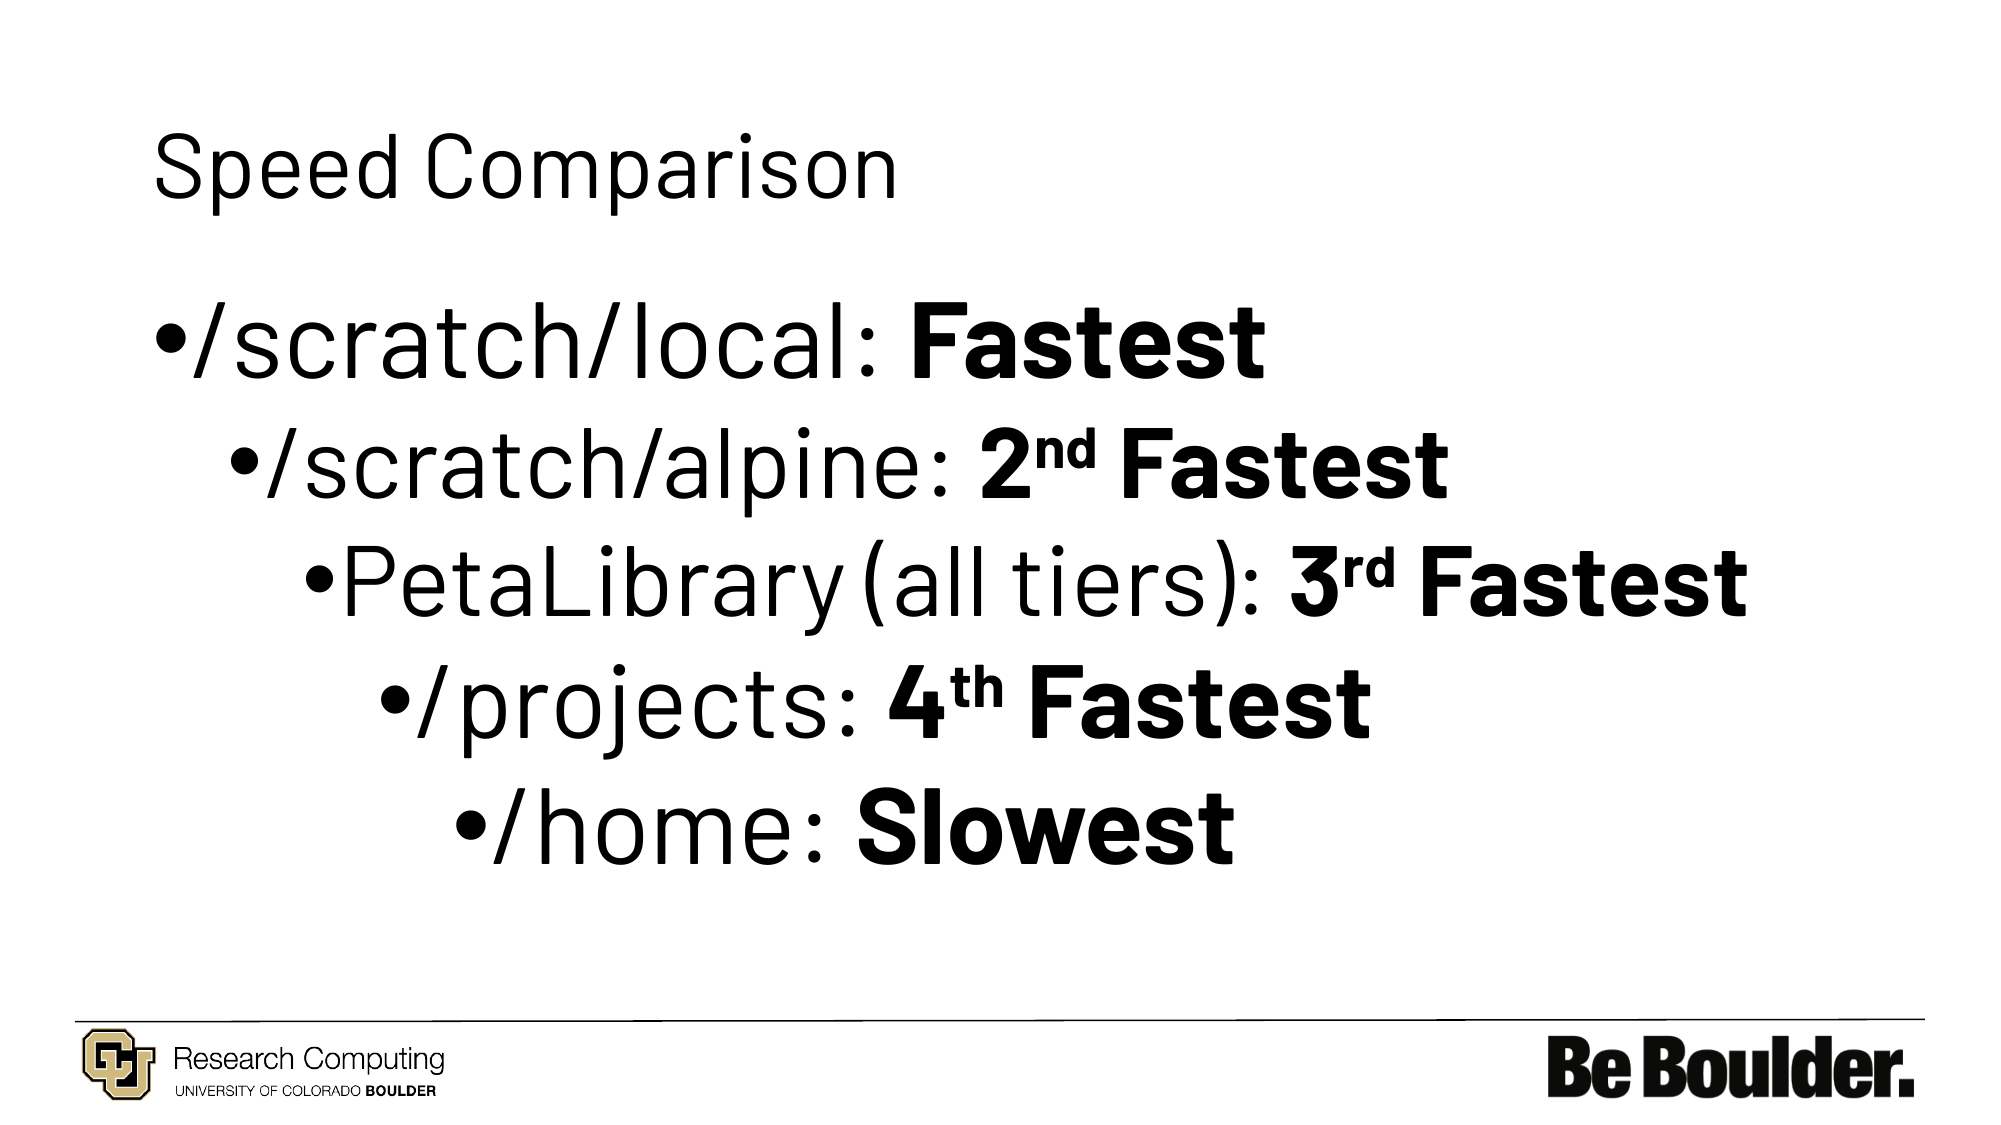

# Speed Comparison
/scratch/local: Fastest
/scratch/alpine: 2nd Fastest
PetaLibrary (all tiers): 3rd Fastest
/projects: 4th Fastest
/home: Slowest